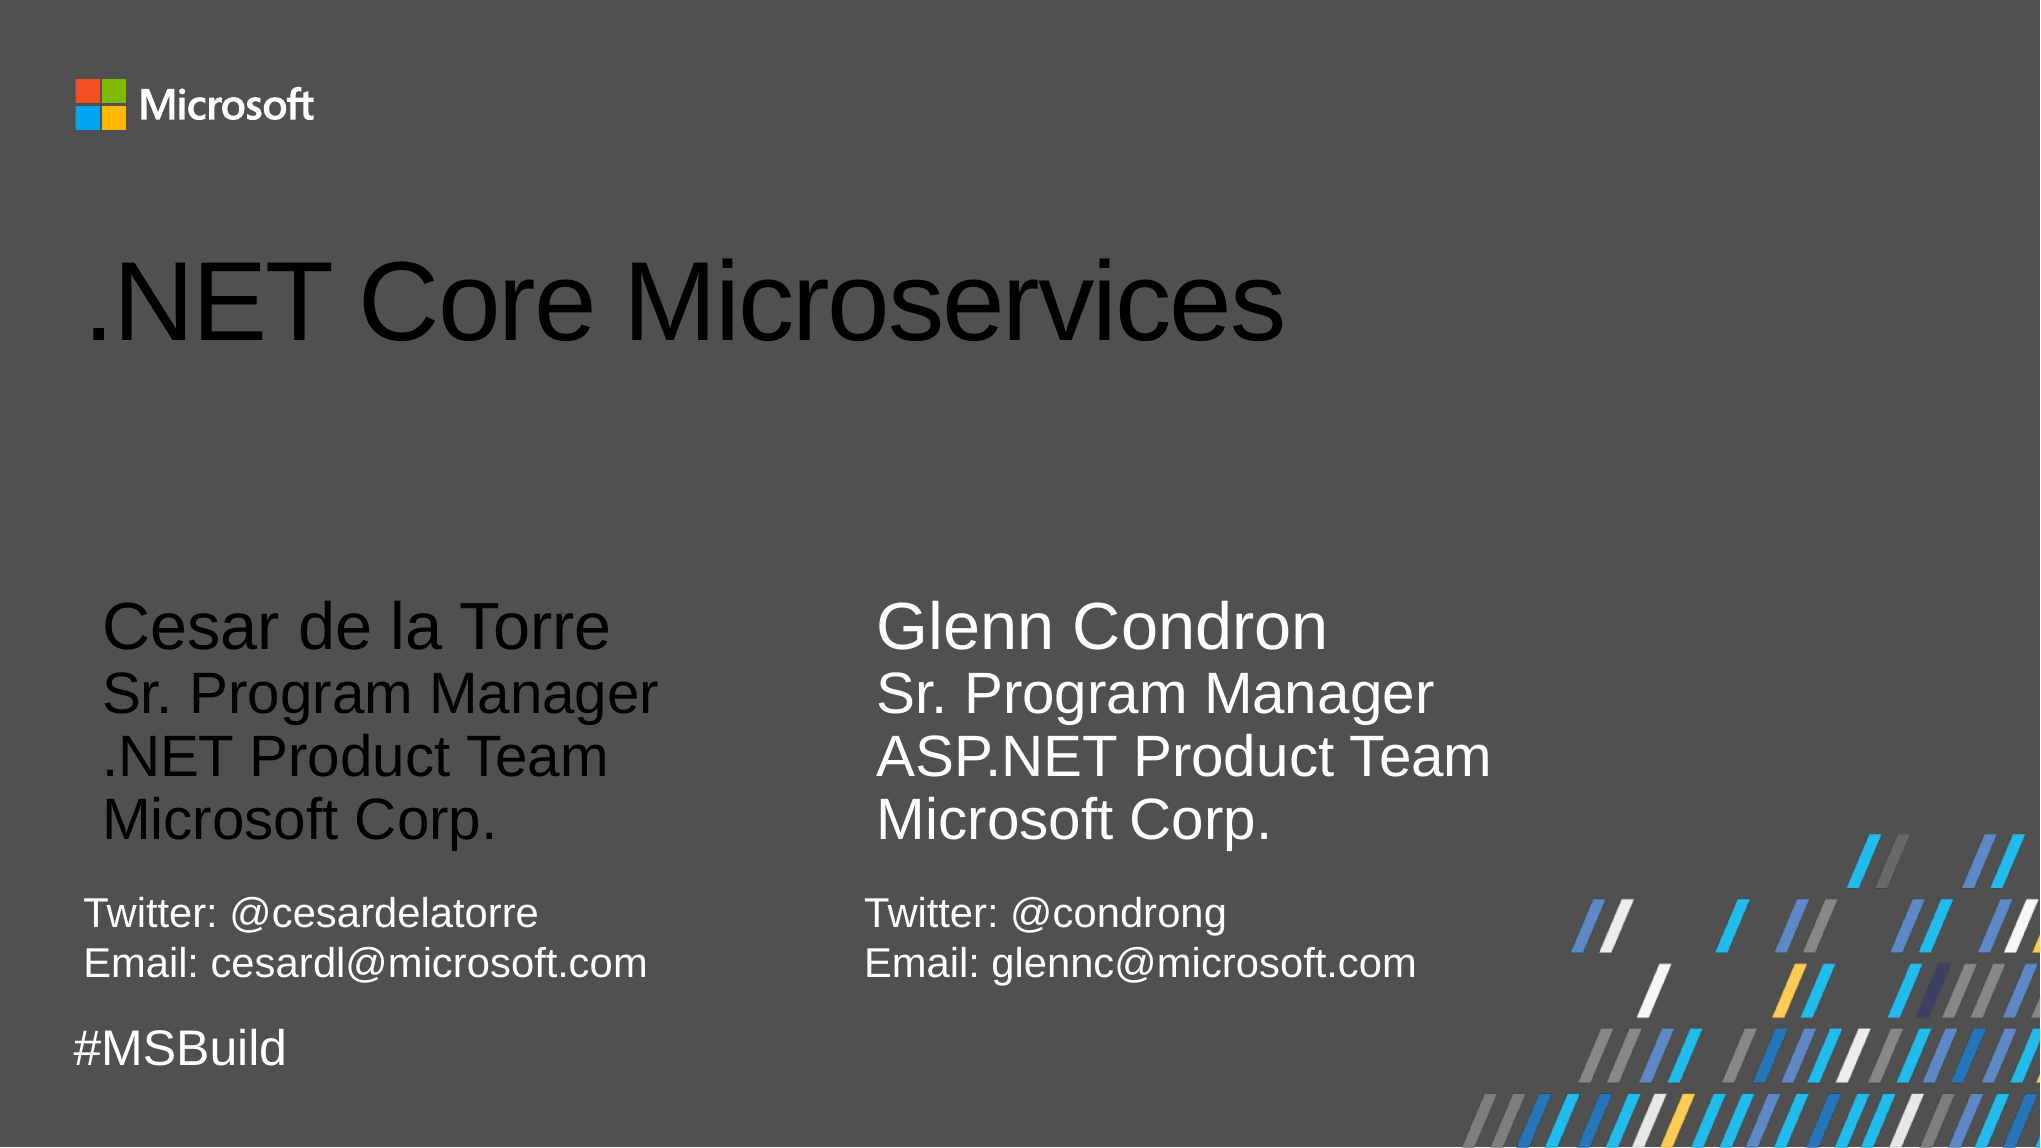

# .NET Core Microservices
Cesar de la Torre
Sr. Program Manager
.NET Product Team
Microsoft Corp.
Glenn Condron
Sr. Program Manager
ASP.NET Product Team
Microsoft Corp.
Twitter: @cesardelatorre
Email: cesardl@microsoft.com
Twitter: @condrong
Email: glennc@microsoft.com